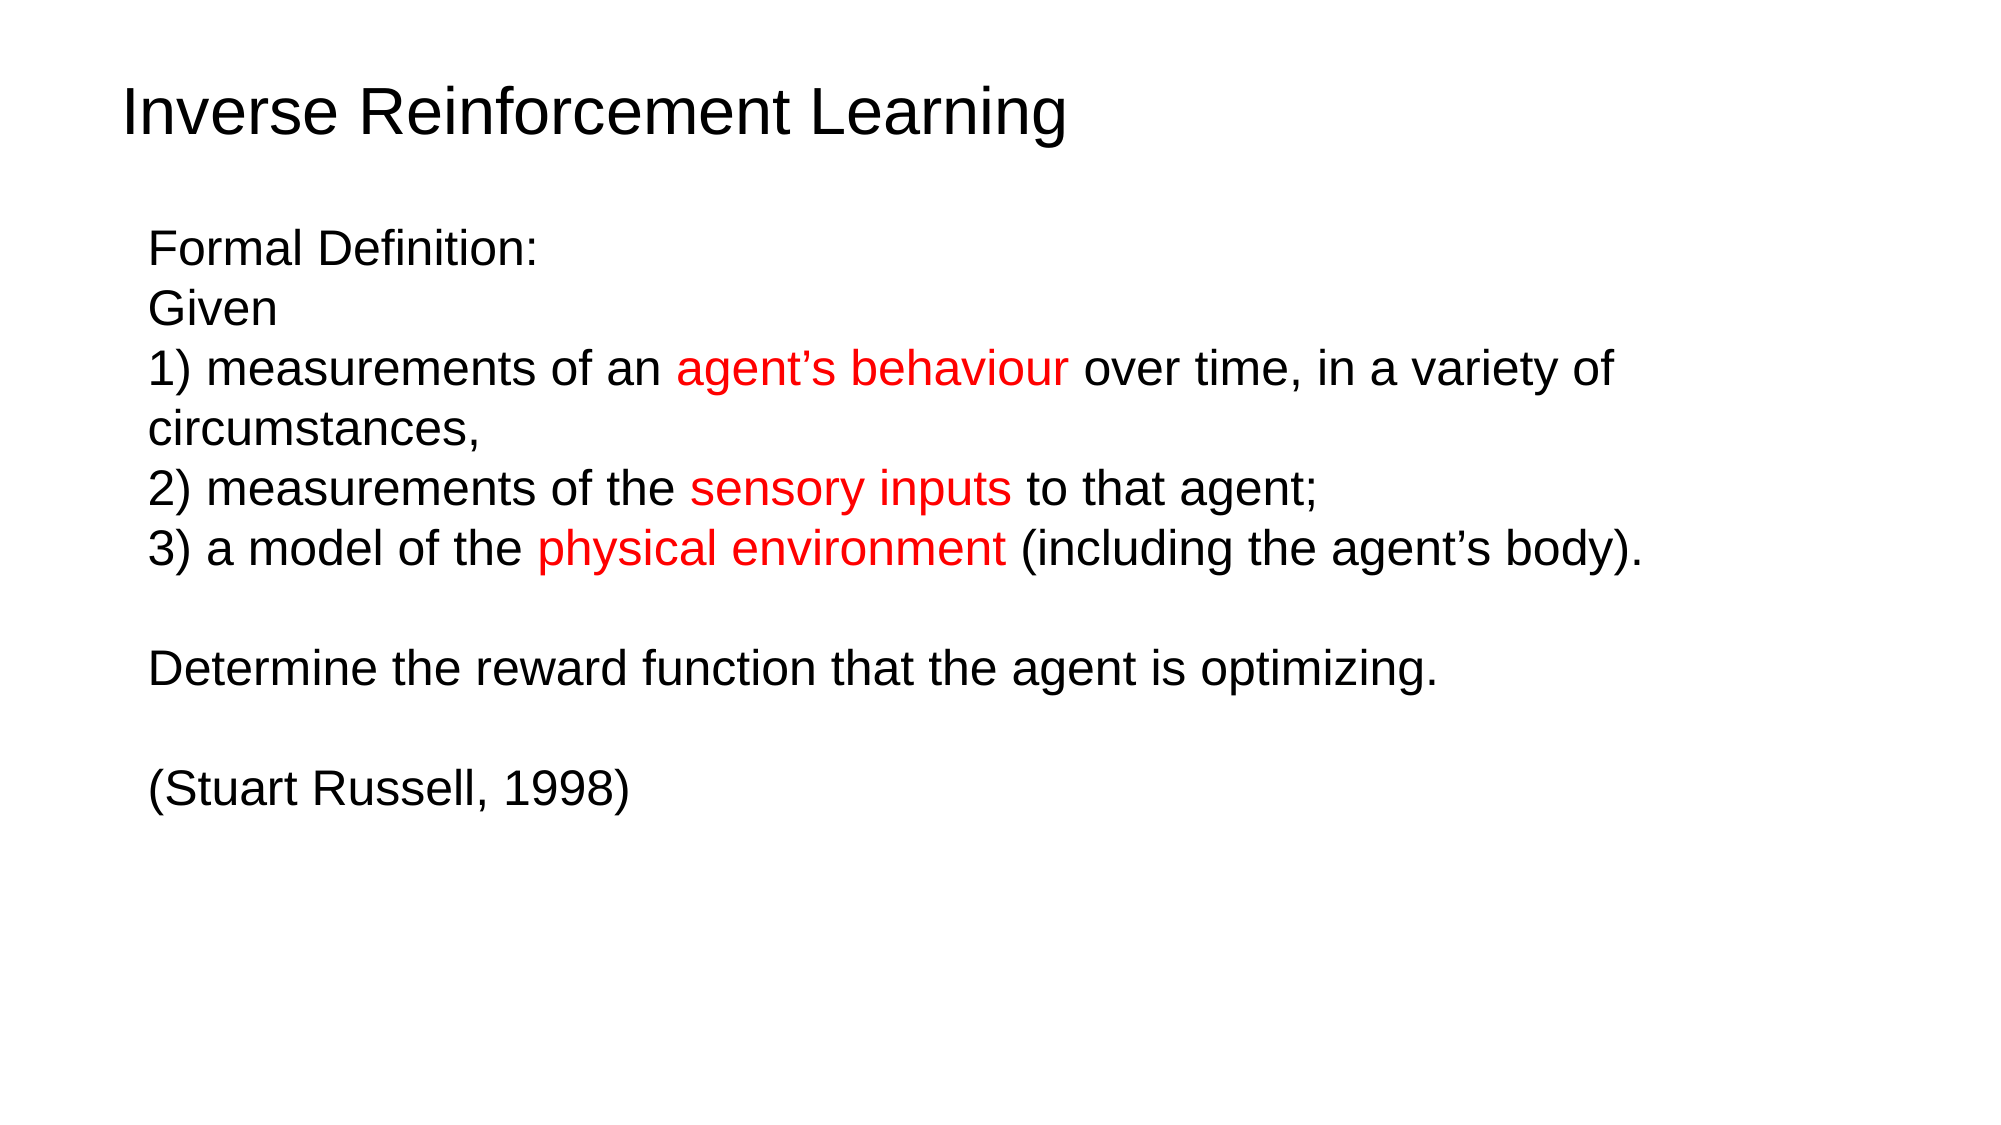

# Inverse Reinforcement Learning
Formal Definition:
Given
1) measurements of an agent’s behaviour over time, in a variety of circumstances,
2) measurements of the sensory inputs to that agent;
3) a model of the physical environment (including the agent’s body).

Determine the reward function that the agent is optimizing.

(Stuart Russell, 1998)